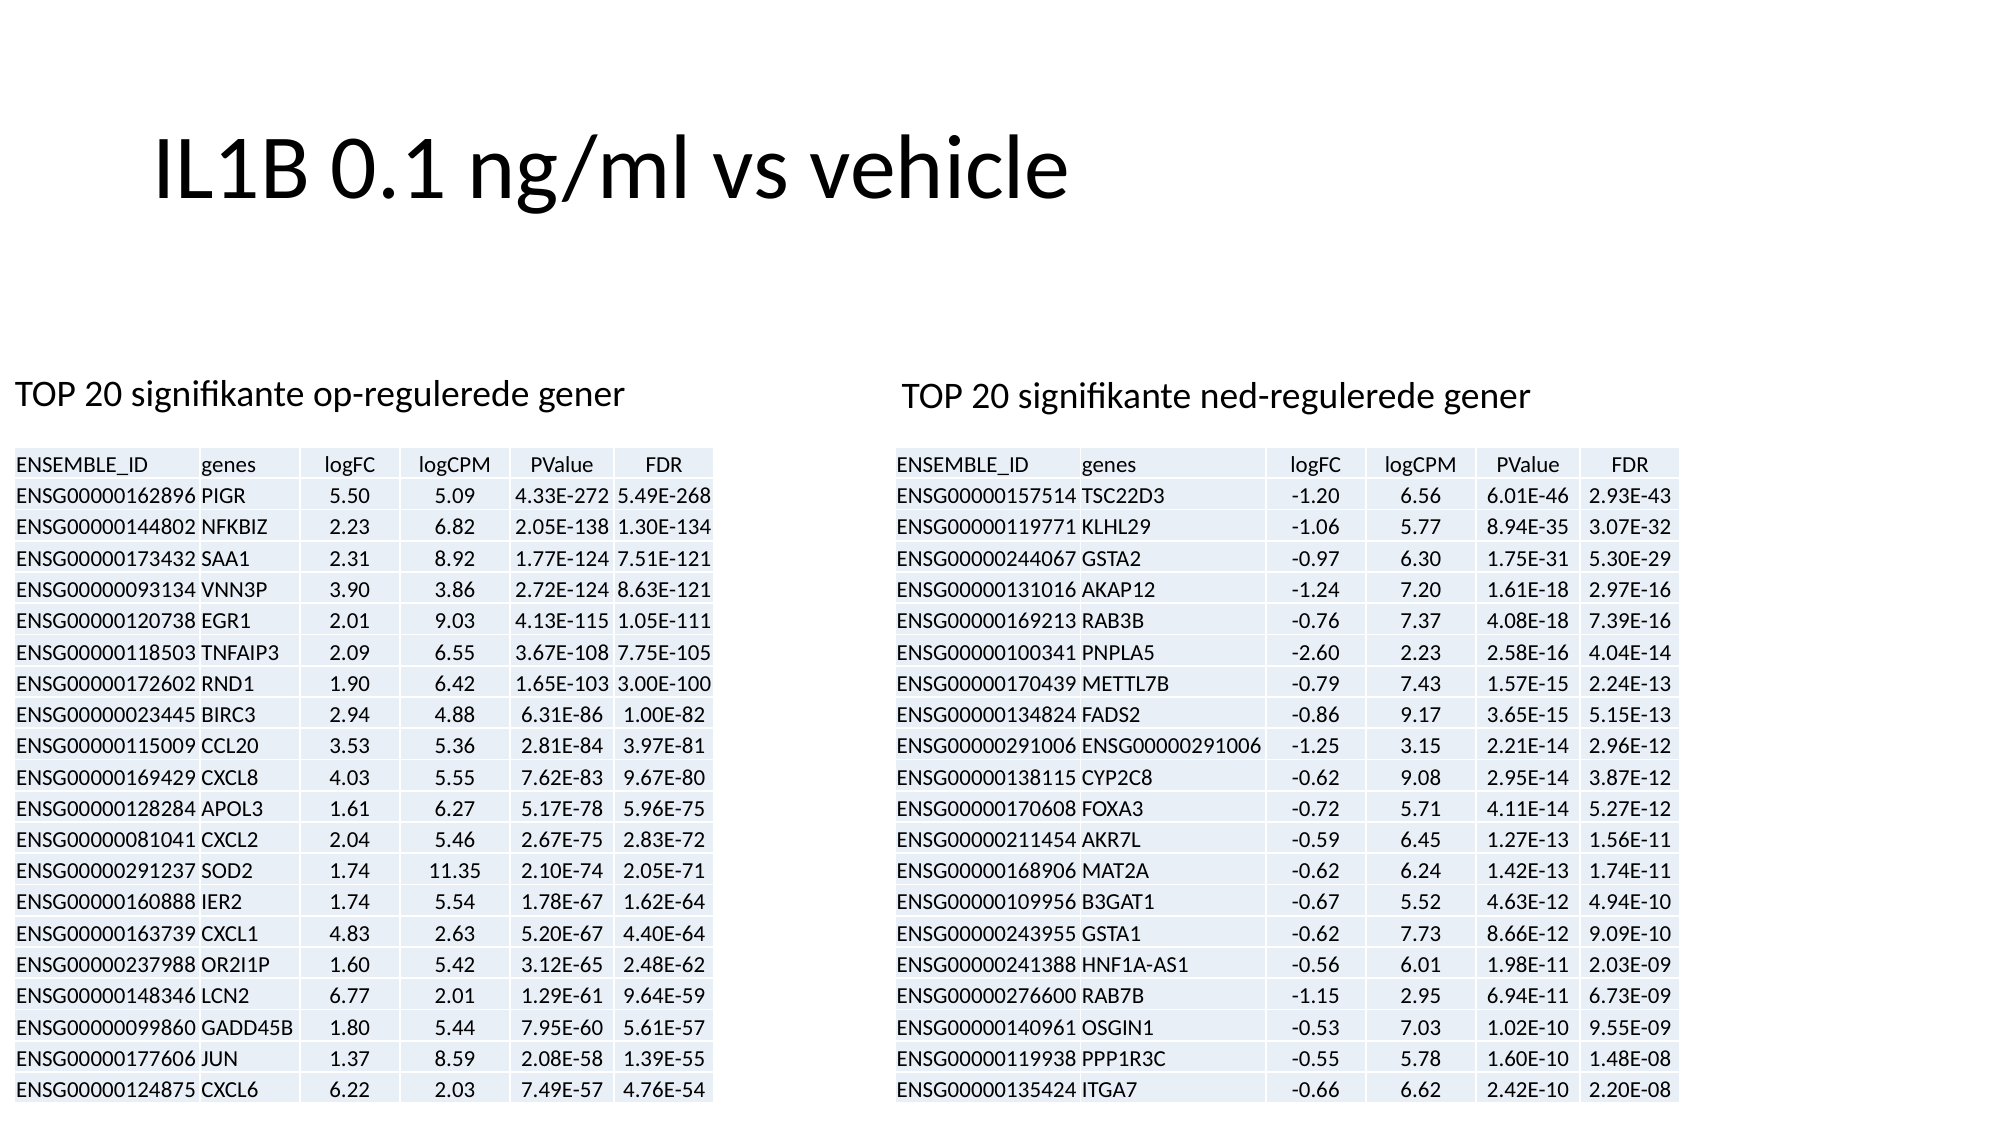

# IL1B 0.1 ng/ml vs vehicle
TOP 20 signifikante op-regulerede gener
TOP 20 signifikante ned-regulerede gener
| ENSEMBLE\_ID | genes | logFC | logCPM | PValue | FDR |
| --- | --- | --- | --- | --- | --- |
| ENSG00000162896 | PIGR | 5.50 | 5.09 | 4.33E-272 | 5.49E-268 |
| ENSG00000144802 | NFKBIZ | 2.23 | 6.82 | 2.05E-138 | 1.30E-134 |
| ENSG00000173432 | SAA1 | 2.31 | 8.92 | 1.77E-124 | 7.51E-121 |
| ENSG00000093134 | VNN3P | 3.90 | 3.86 | 2.72E-124 | 8.63E-121 |
| ENSG00000120738 | EGR1 | 2.01 | 9.03 | 4.13E-115 | 1.05E-111 |
| ENSG00000118503 | TNFAIP3 | 2.09 | 6.55 | 3.67E-108 | 7.75E-105 |
| ENSG00000172602 | RND1 | 1.90 | 6.42 | 1.65E-103 | 3.00E-100 |
| ENSG00000023445 | BIRC3 | 2.94 | 4.88 | 6.31E-86 | 1.00E-82 |
| ENSG00000115009 | CCL20 | 3.53 | 5.36 | 2.81E-84 | 3.97E-81 |
| ENSG00000169429 | CXCL8 | 4.03 | 5.55 | 7.62E-83 | 9.67E-80 |
| ENSG00000128284 | APOL3 | 1.61 | 6.27 | 5.17E-78 | 5.96E-75 |
| ENSG00000081041 | CXCL2 | 2.04 | 5.46 | 2.67E-75 | 2.83E-72 |
| ENSG00000291237 | SOD2 | 1.74 | 11.35 | 2.10E-74 | 2.05E-71 |
| ENSG00000160888 | IER2 | 1.74 | 5.54 | 1.78E-67 | 1.62E-64 |
| ENSG00000163739 | CXCL1 | 4.83 | 2.63 | 5.20E-67 | 4.40E-64 |
| ENSG00000237988 | OR2I1P | 1.60 | 5.42 | 3.12E-65 | 2.48E-62 |
| ENSG00000148346 | LCN2 | 6.77 | 2.01 | 1.29E-61 | 9.64E-59 |
| ENSG00000099860 | GADD45B | 1.80 | 5.44 | 7.95E-60 | 5.61E-57 |
| ENSG00000177606 | JUN | 1.37 | 8.59 | 2.08E-58 | 1.39E-55 |
| ENSG00000124875 | CXCL6 | 6.22 | 2.03 | 7.49E-57 | 4.76E-54 |
| ENSEMBLE\_ID | genes | logFC | logCPM | PValue | FDR |
| --- | --- | --- | --- | --- | --- |
| ENSG00000157514 | TSC22D3 | -1.20 | 6.56 | 6.01E-46 | 2.93E-43 |
| ENSG00000119771 | KLHL29 | -1.06 | 5.77 | 8.94E-35 | 3.07E-32 |
| ENSG00000244067 | GSTA2 | -0.97 | 6.30 | 1.75E-31 | 5.30E-29 |
| ENSG00000131016 | AKAP12 | -1.24 | 7.20 | 1.61E-18 | 2.97E-16 |
| ENSG00000169213 | RAB3B | -0.76 | 7.37 | 4.08E-18 | 7.39E-16 |
| ENSG00000100341 | PNPLA5 | -2.60 | 2.23 | 2.58E-16 | 4.04E-14 |
| ENSG00000170439 | METTL7B | -0.79 | 7.43 | 1.57E-15 | 2.24E-13 |
| ENSG00000134824 | FADS2 | -0.86 | 9.17 | 3.65E-15 | 5.15E-13 |
| ENSG00000291006 | ENSG00000291006 | -1.25 | 3.15 | 2.21E-14 | 2.96E-12 |
| ENSG00000138115 | CYP2C8 | -0.62 | 9.08 | 2.95E-14 | 3.87E-12 |
| ENSG00000170608 | FOXA3 | -0.72 | 5.71 | 4.11E-14 | 5.27E-12 |
| ENSG00000211454 | AKR7L | -0.59 | 6.45 | 1.27E-13 | 1.56E-11 |
| ENSG00000168906 | MAT2A | -0.62 | 6.24 | 1.42E-13 | 1.74E-11 |
| ENSG00000109956 | B3GAT1 | -0.67 | 5.52 | 4.63E-12 | 4.94E-10 |
| ENSG00000243955 | GSTA1 | -0.62 | 7.73 | 8.66E-12 | 9.09E-10 |
| ENSG00000241388 | HNF1A-AS1 | -0.56 | 6.01 | 1.98E-11 | 2.03E-09 |
| ENSG00000276600 | RAB7B | -1.15 | 2.95 | 6.94E-11 | 6.73E-09 |
| ENSG00000140961 | OSGIN1 | -0.53 | 7.03 | 1.02E-10 | 9.55E-09 |
| ENSG00000119938 | PPP1R3C | -0.55 | 5.78 | 1.60E-10 | 1.48E-08 |
| ENSG00000135424 | ITGA7 | -0.66 | 6.62 | 2.42E-10 | 2.20E-08 |